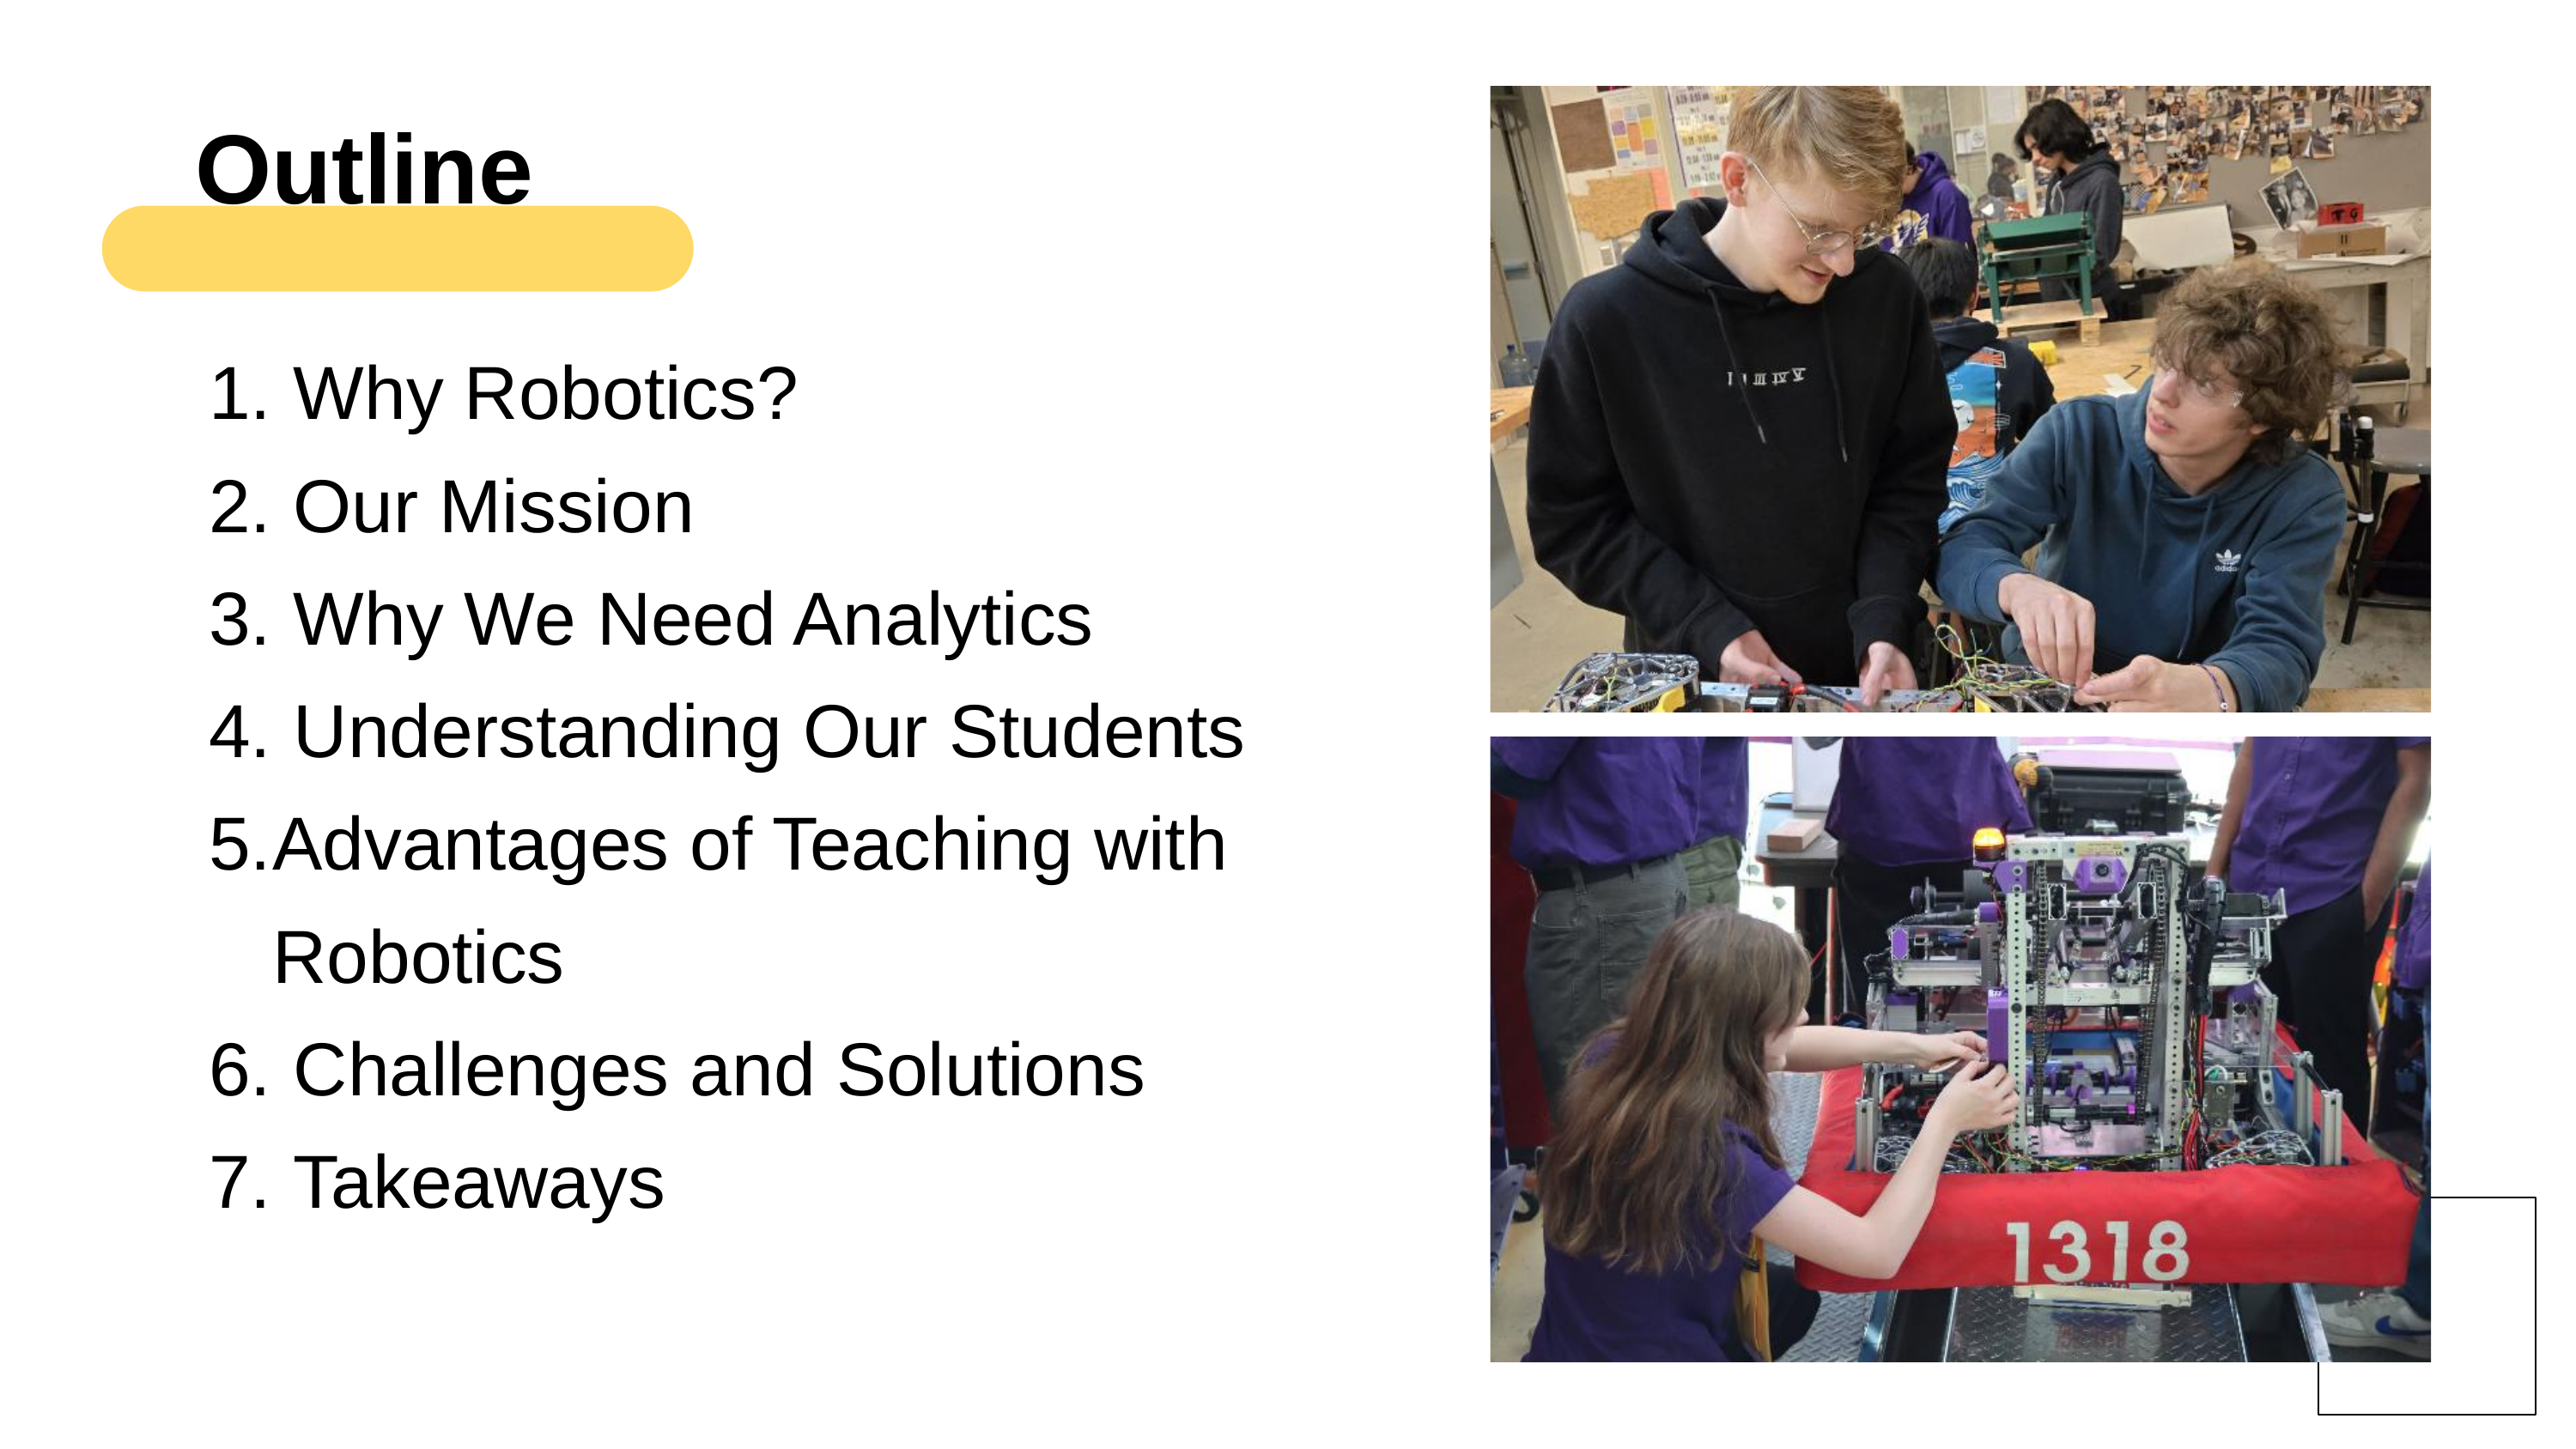

Outline

 Why Robotics?
 Our Mission
 Why We Need Analytics
 Understanding Our Students
Advantages of Teaching with Robotics
 Challenges and Solutions
 Takeaways